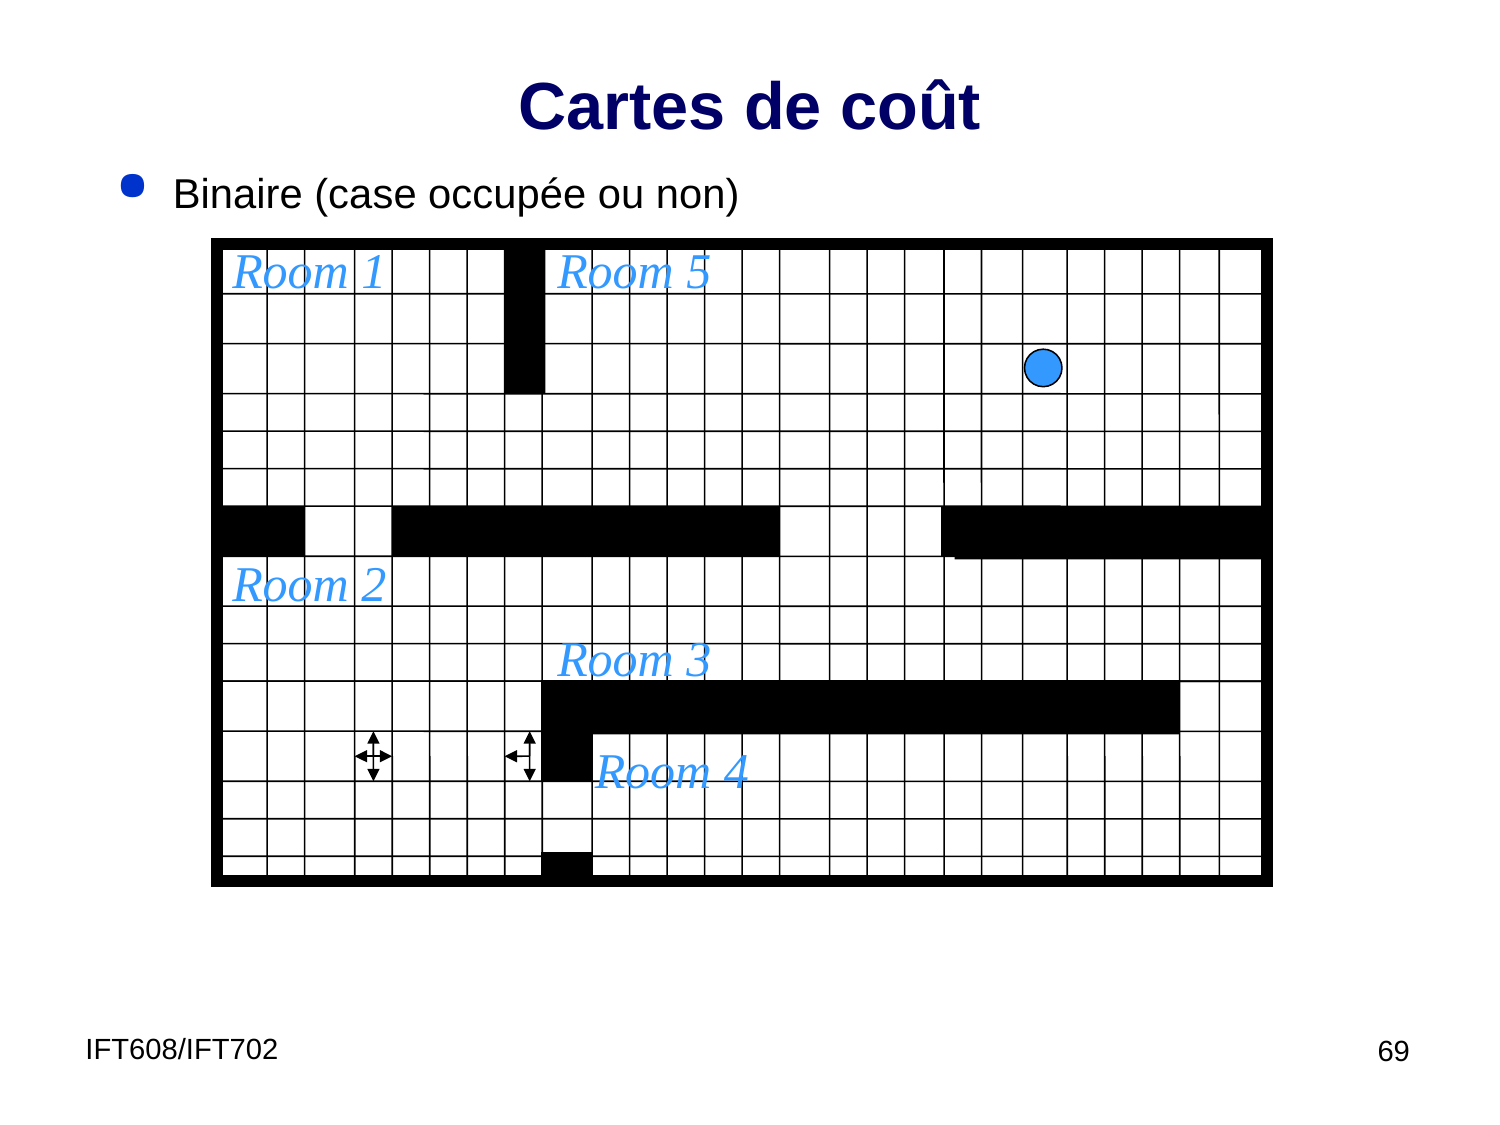

# Cartes de coût
Binaire (case occupée ou non)

Room 1
Room 5

Room 2

Room 3

Room 4

IFT608/IFT702
69